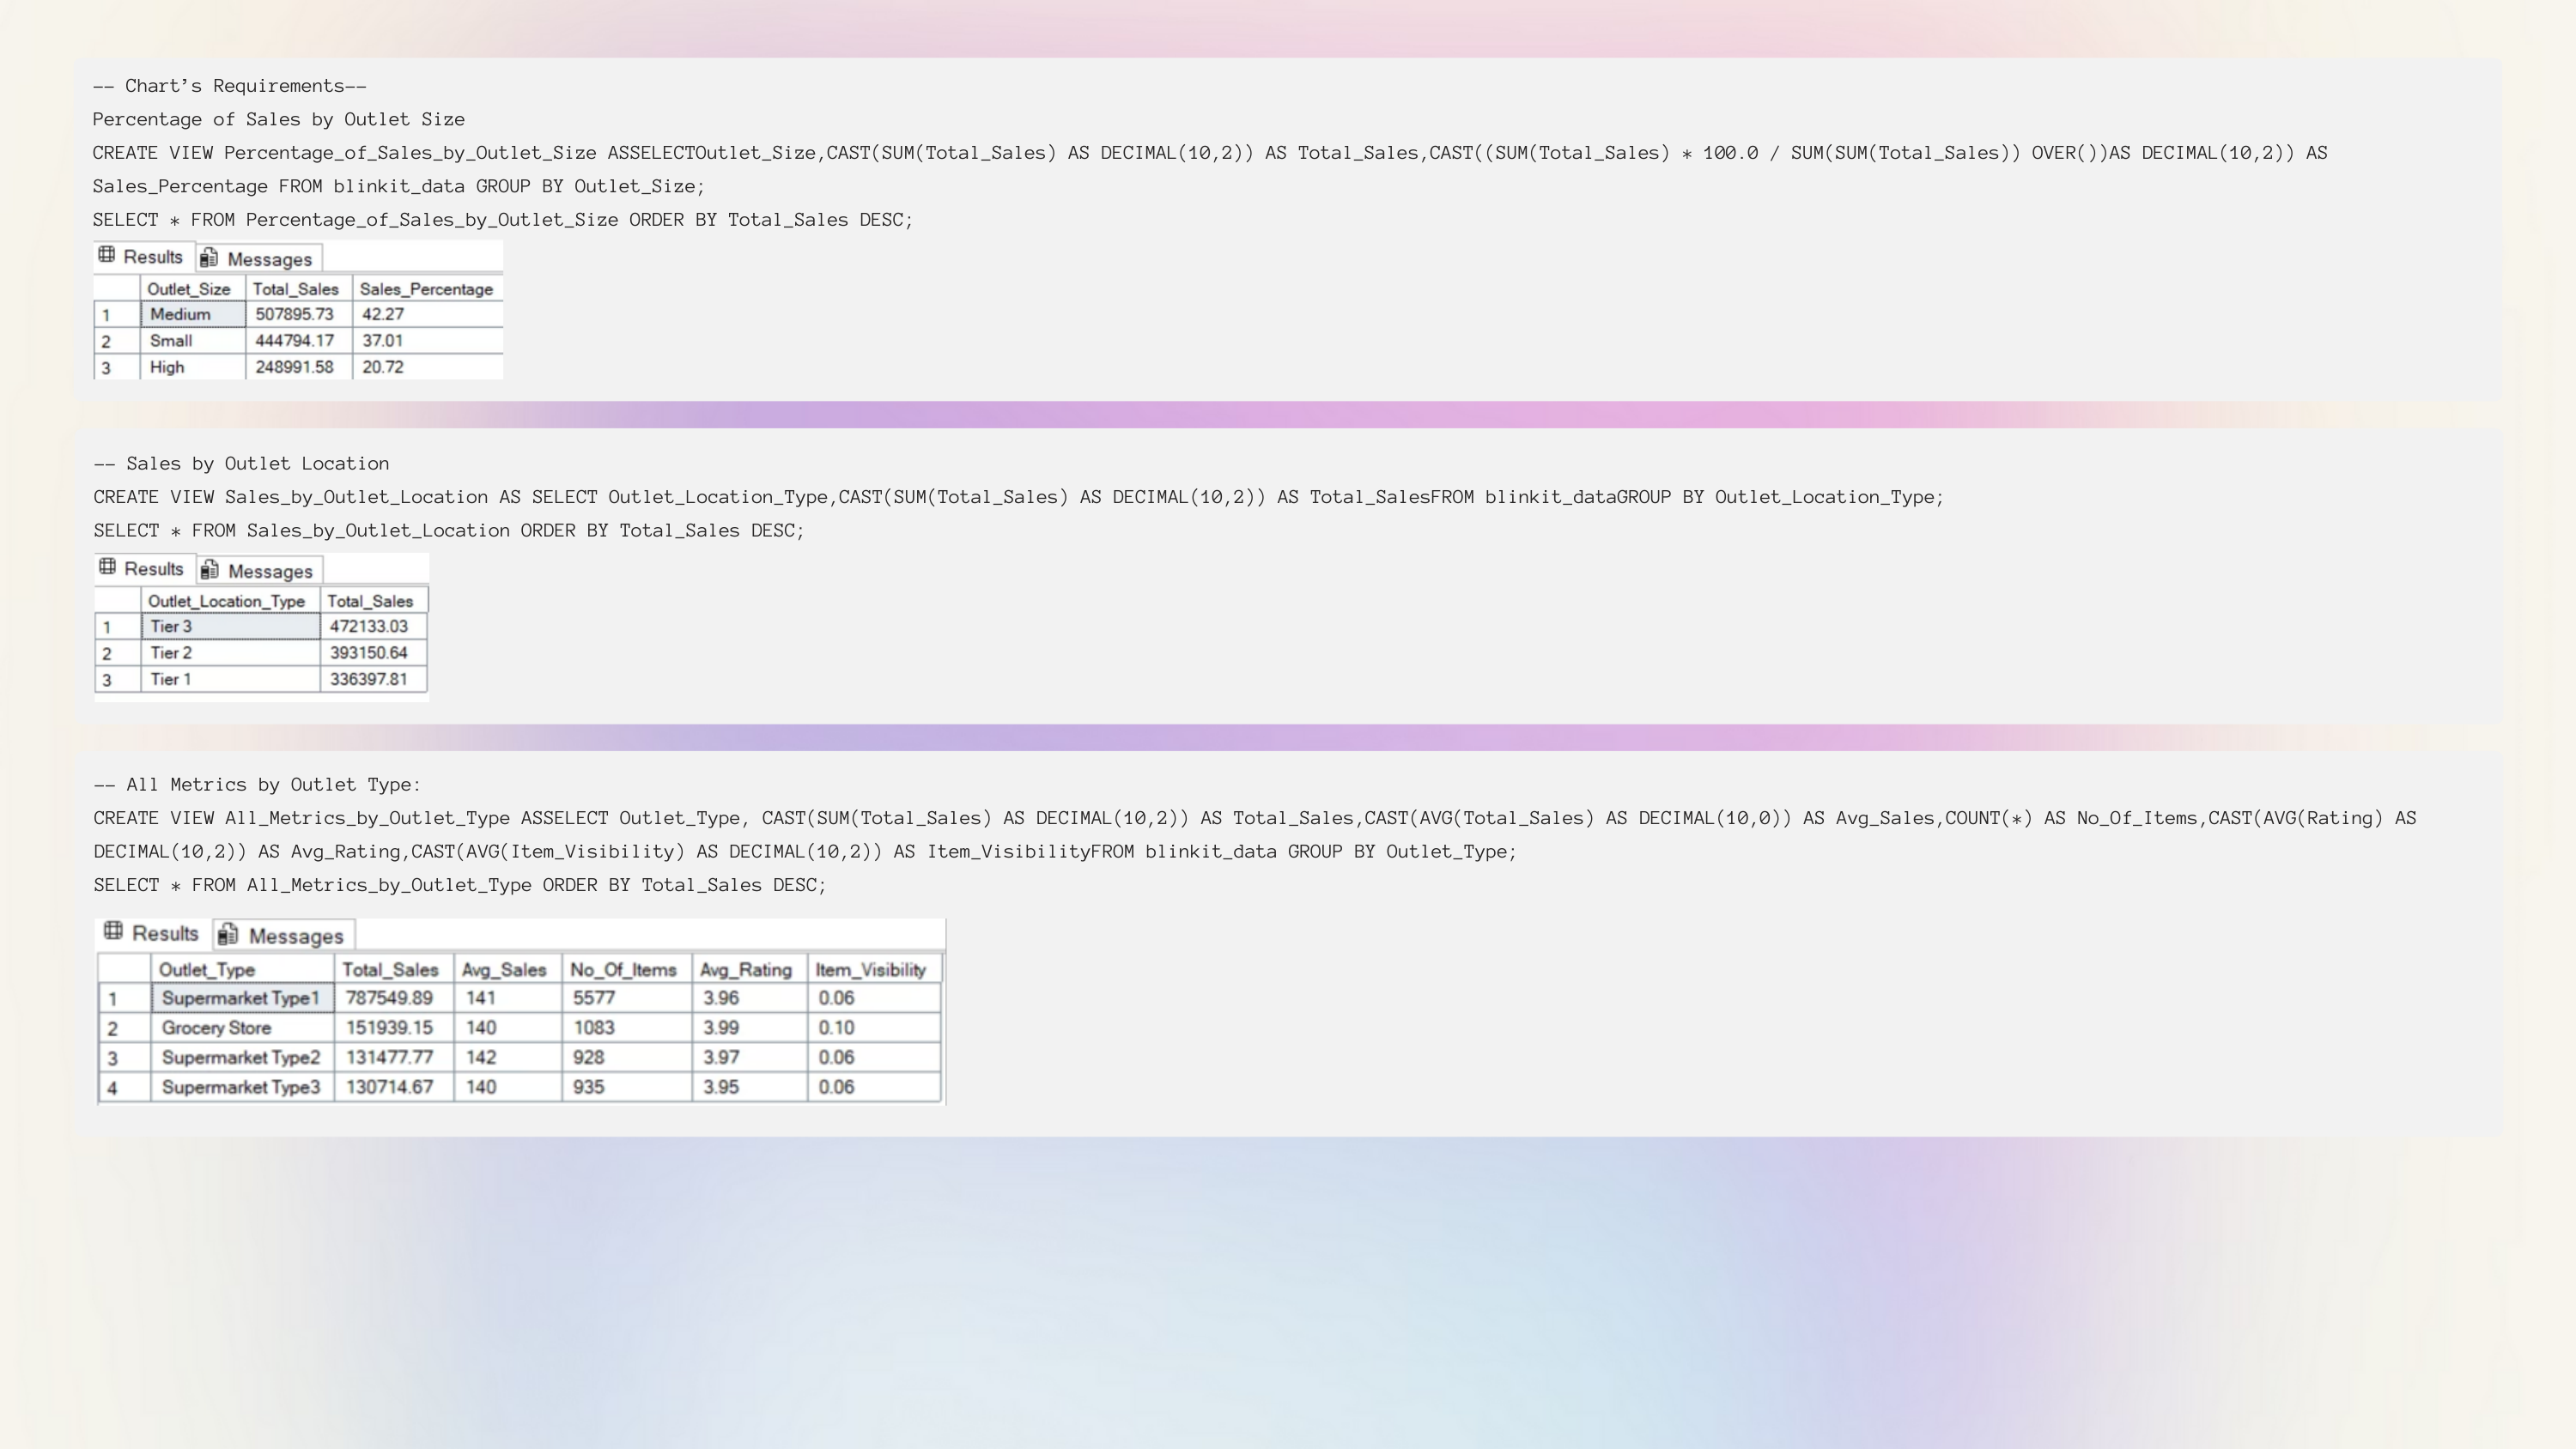

-- Chart’s Requirements--
Percentage of Sales by Outlet Size
CREATE VIEW Percentage_of_Sales_by_Outlet_Size ASSELECTOutlet_Size,CAST(SUM(Total_Sales) AS DECIMAL(10,2)) AS Total_Sales,CAST((SUM(Total_Sales) * 100.0 / SUM(SUM(Total_Sales)) OVER())AS DECIMAL(10,2)) AS Sales_Percentage FROM blinkit_data GROUP BY Outlet_Size;
SELECT * FROM Percentage_of_Sales_by_Outlet_Size ORDER BY Total_Sales DESC;

-- Sales by Outlet Location
CREATE VIEW Sales_by_Outlet_Location AS SELECT Outlet_Location_Type,CAST(SUM(Total_Sales) AS DECIMAL(10,2)) AS Total_SalesFROM blinkit_dataGROUP BY Outlet_Location_Type;
SELECT * FROM Sales_by_Outlet_Location ORDER BY Total_Sales DESC;

-- All Metrics by Outlet Type:
CREATE VIEW All_Metrics_by_Outlet_Type ASSELECT Outlet_Type, CAST(SUM(Total_Sales) AS DECIMAL(10,2)) AS Total_Sales,CAST(AVG(Total_Sales) AS DECIMAL(10,0)) AS Avg_Sales,COUNT(*) AS No_Of_Items,CAST(AVG(Rating) AS DECIMAL(10,2)) AS Avg_Rating,CAST(AVG(Item_Visibility) AS DECIMAL(10,2)) AS Item_VisibilityFROM blinkit_data GROUP BY Outlet_Type;
SELECT * FROM All_Metrics_by_Outlet_Type ORDER BY Total_Sales DESC;

Complex queries were optimized for performance and clarity, including pivot tables for cross-segment analysis.